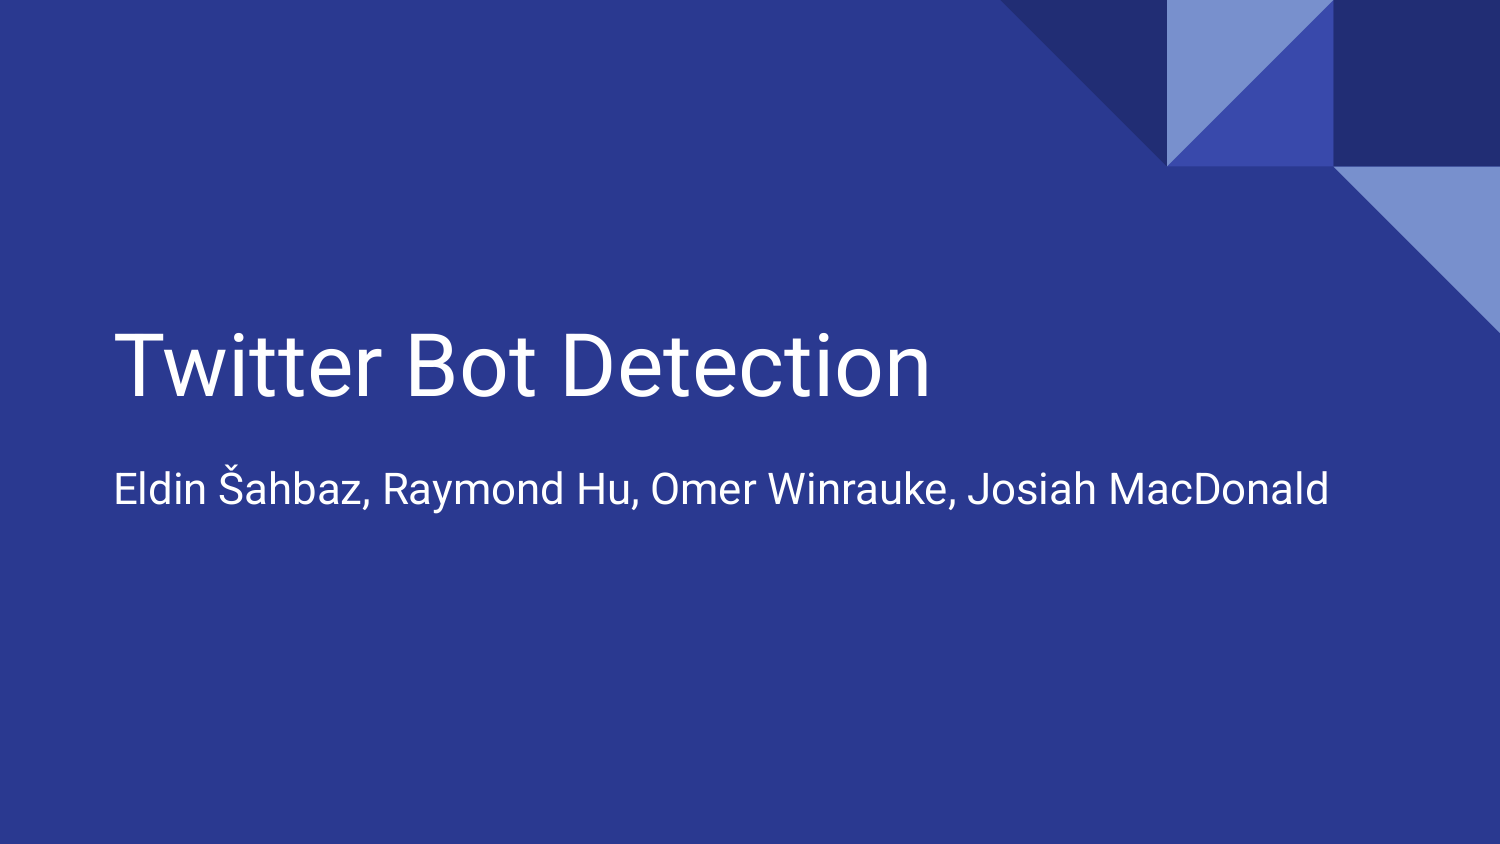

# Twitter Bot Detection
Eldin Šahbaz, Raymond Hu, Omer Winrauke, Josiah MacDonald